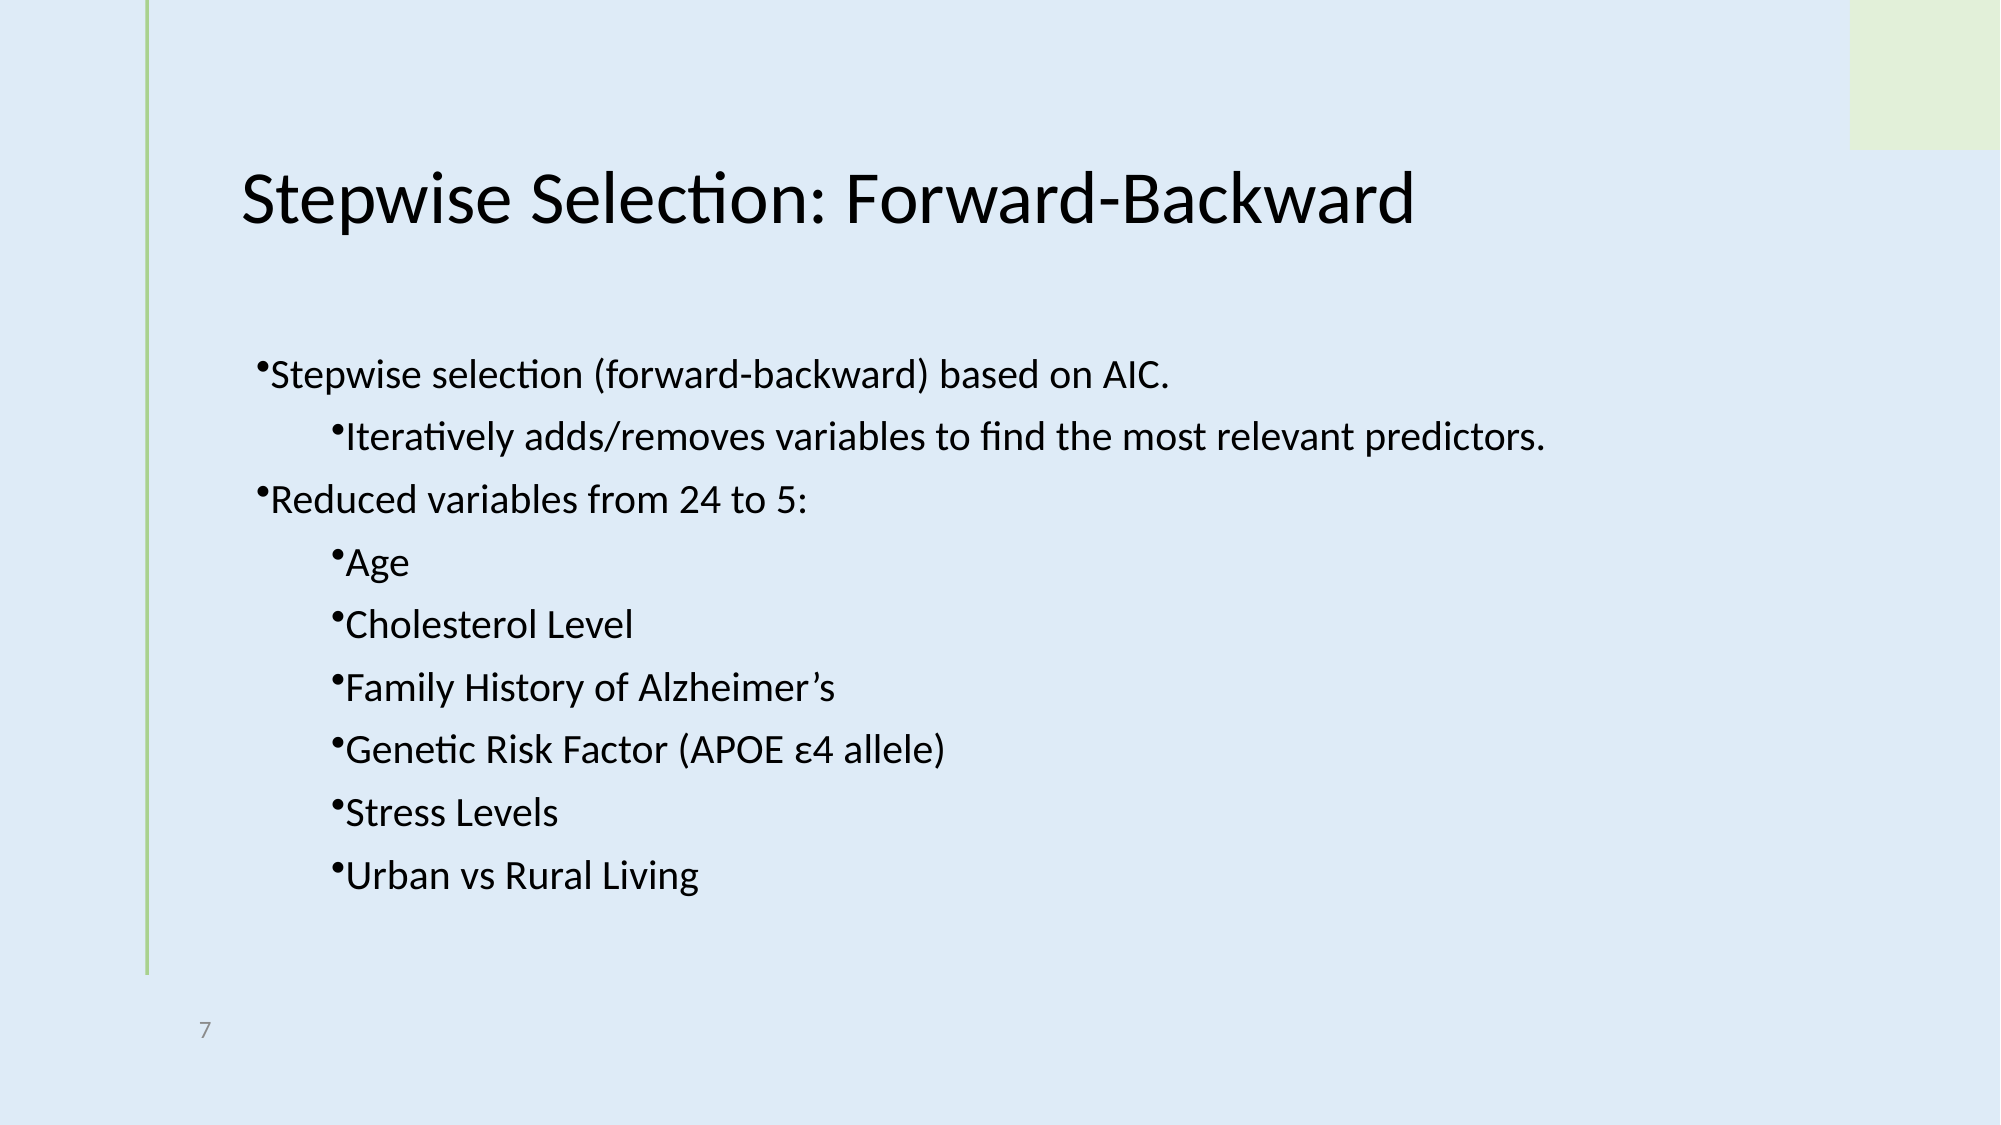

# Stepwise Selection: Forward-Backward
Stepwise selection (forward-backward) based on AIC.
Iteratively adds/removes variables to find the most relevant predictors.
Reduced variables from 24 to 5:
Age
Cholesterol Level
Family History of Alzheimer’s
Genetic Risk Factor (APOE ε4 allele)
Stress Levels
Urban vs Rural Living

7